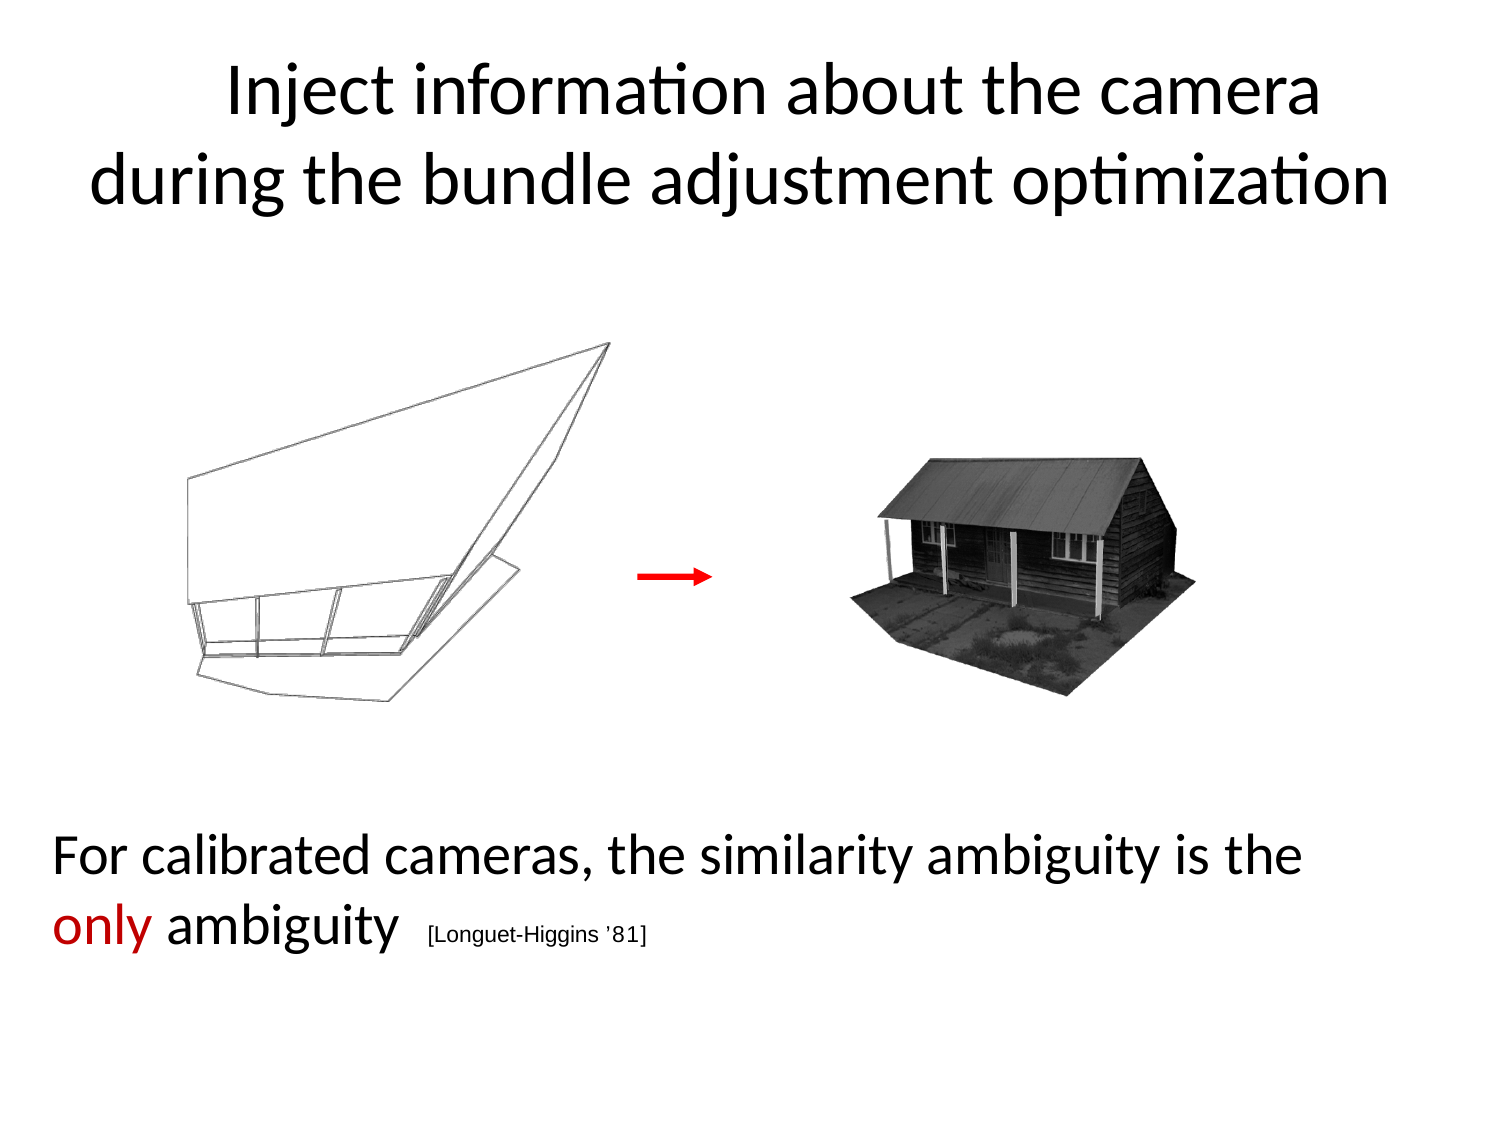

# Inject information about the camera  during the bundle adjustment optimization

For calibrated cameras, the similarity ambiguity is the
only ambiguity
[Longuet-Higgins ’81]